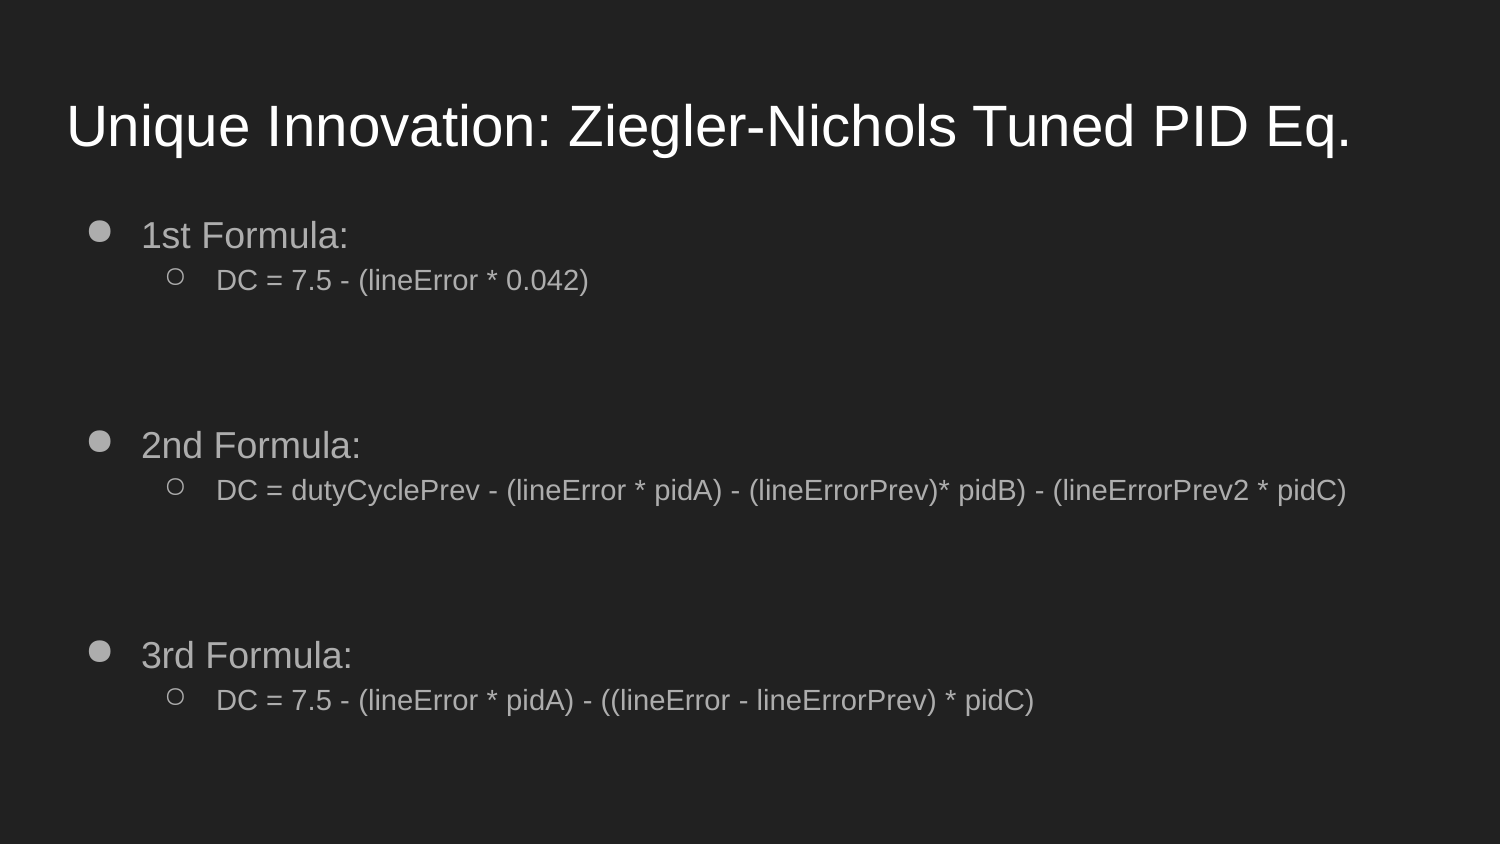

# Unique Innovation: Ziegler-Nichols Tuned PID Eq.
1st Formula:
DC = 7.5 - (lineError * 0.042)

2nd Formula:
DC = dutyCyclePrev - (lineError * pidA) - (lineErrorPrev)* pidB) - (lineErrorPrev2 * pidC)

3rd Formula:
DC = 7.5 - (lineError * pidA) - ((lineError - lineErrorPrev) * pidC)